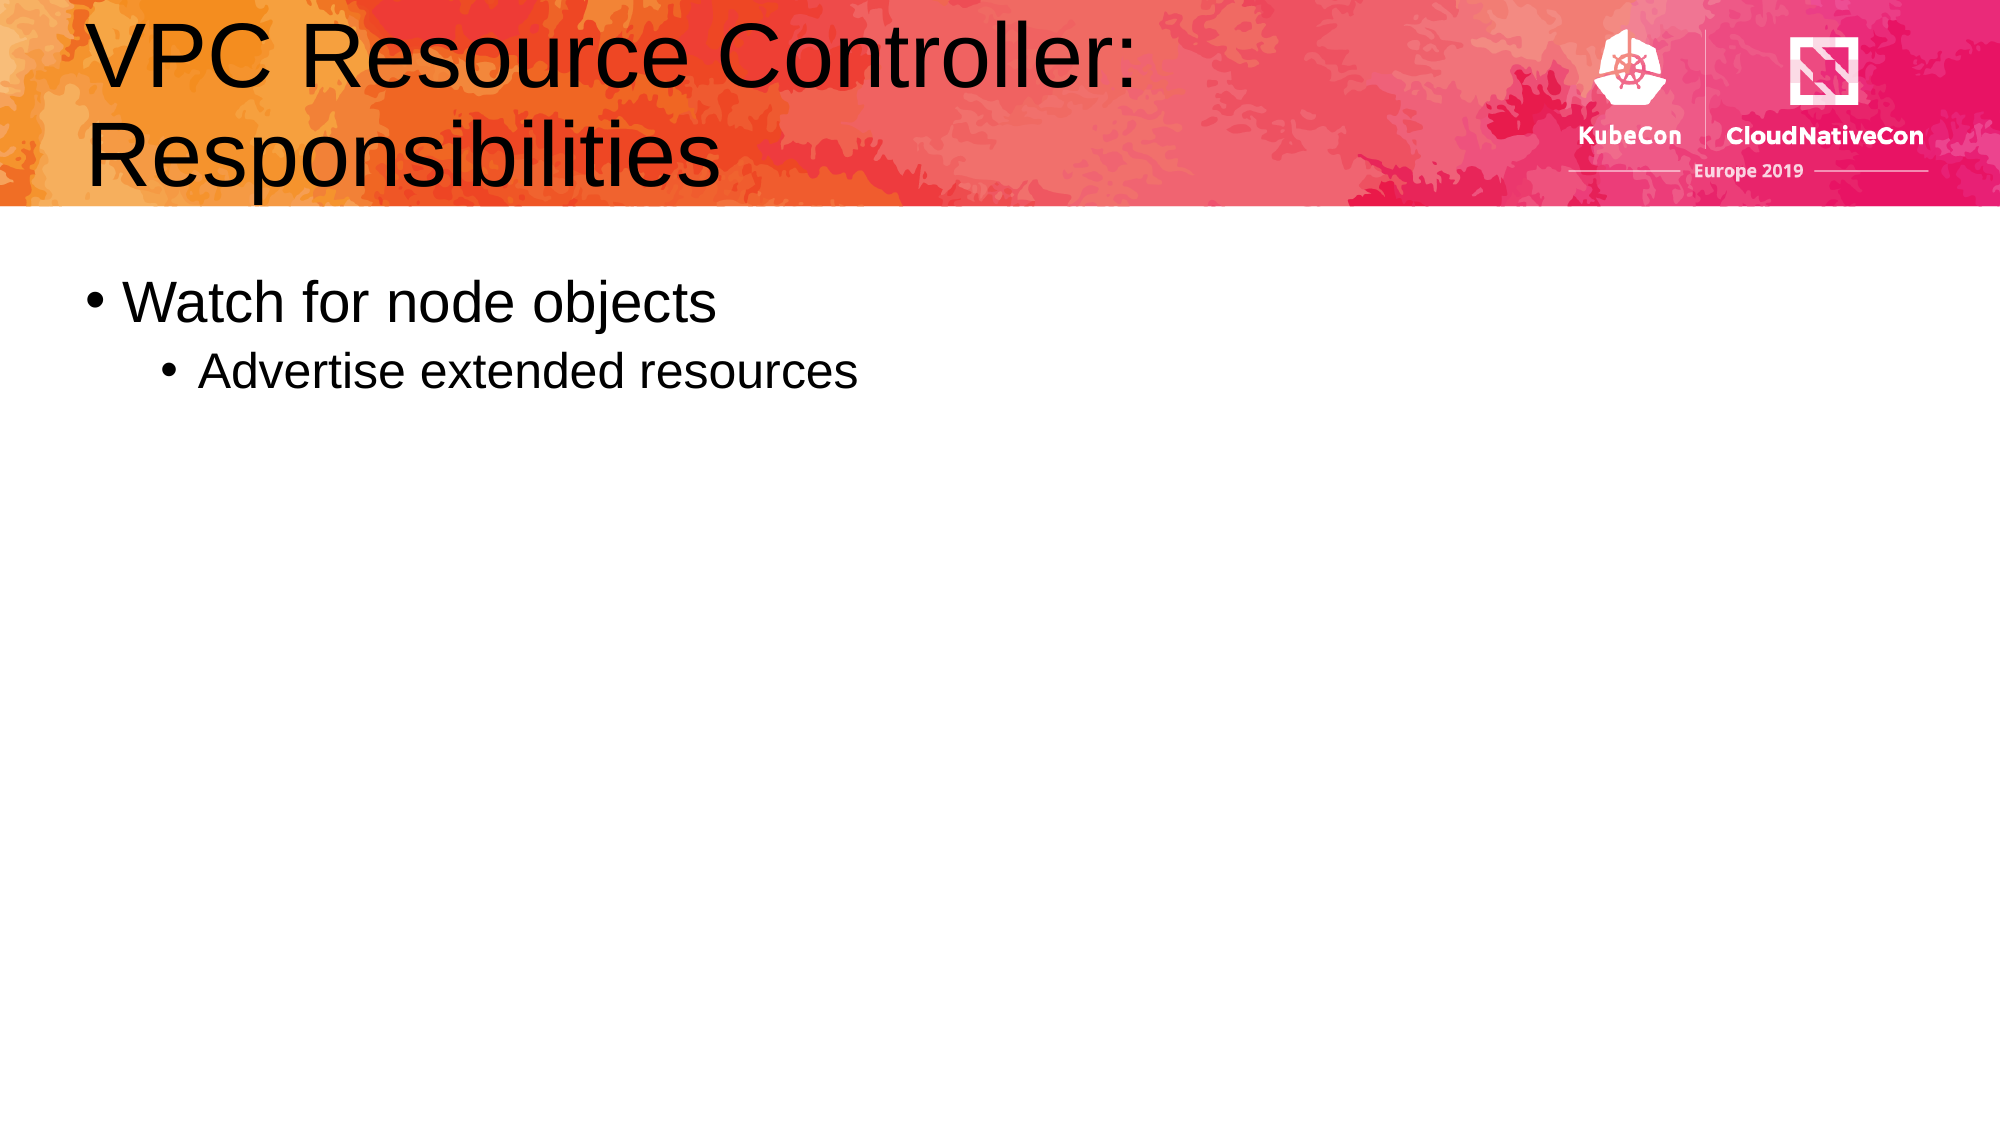

# VPC Resource Controller: Responsibilities
Watch for node objects
Advertise extended resources